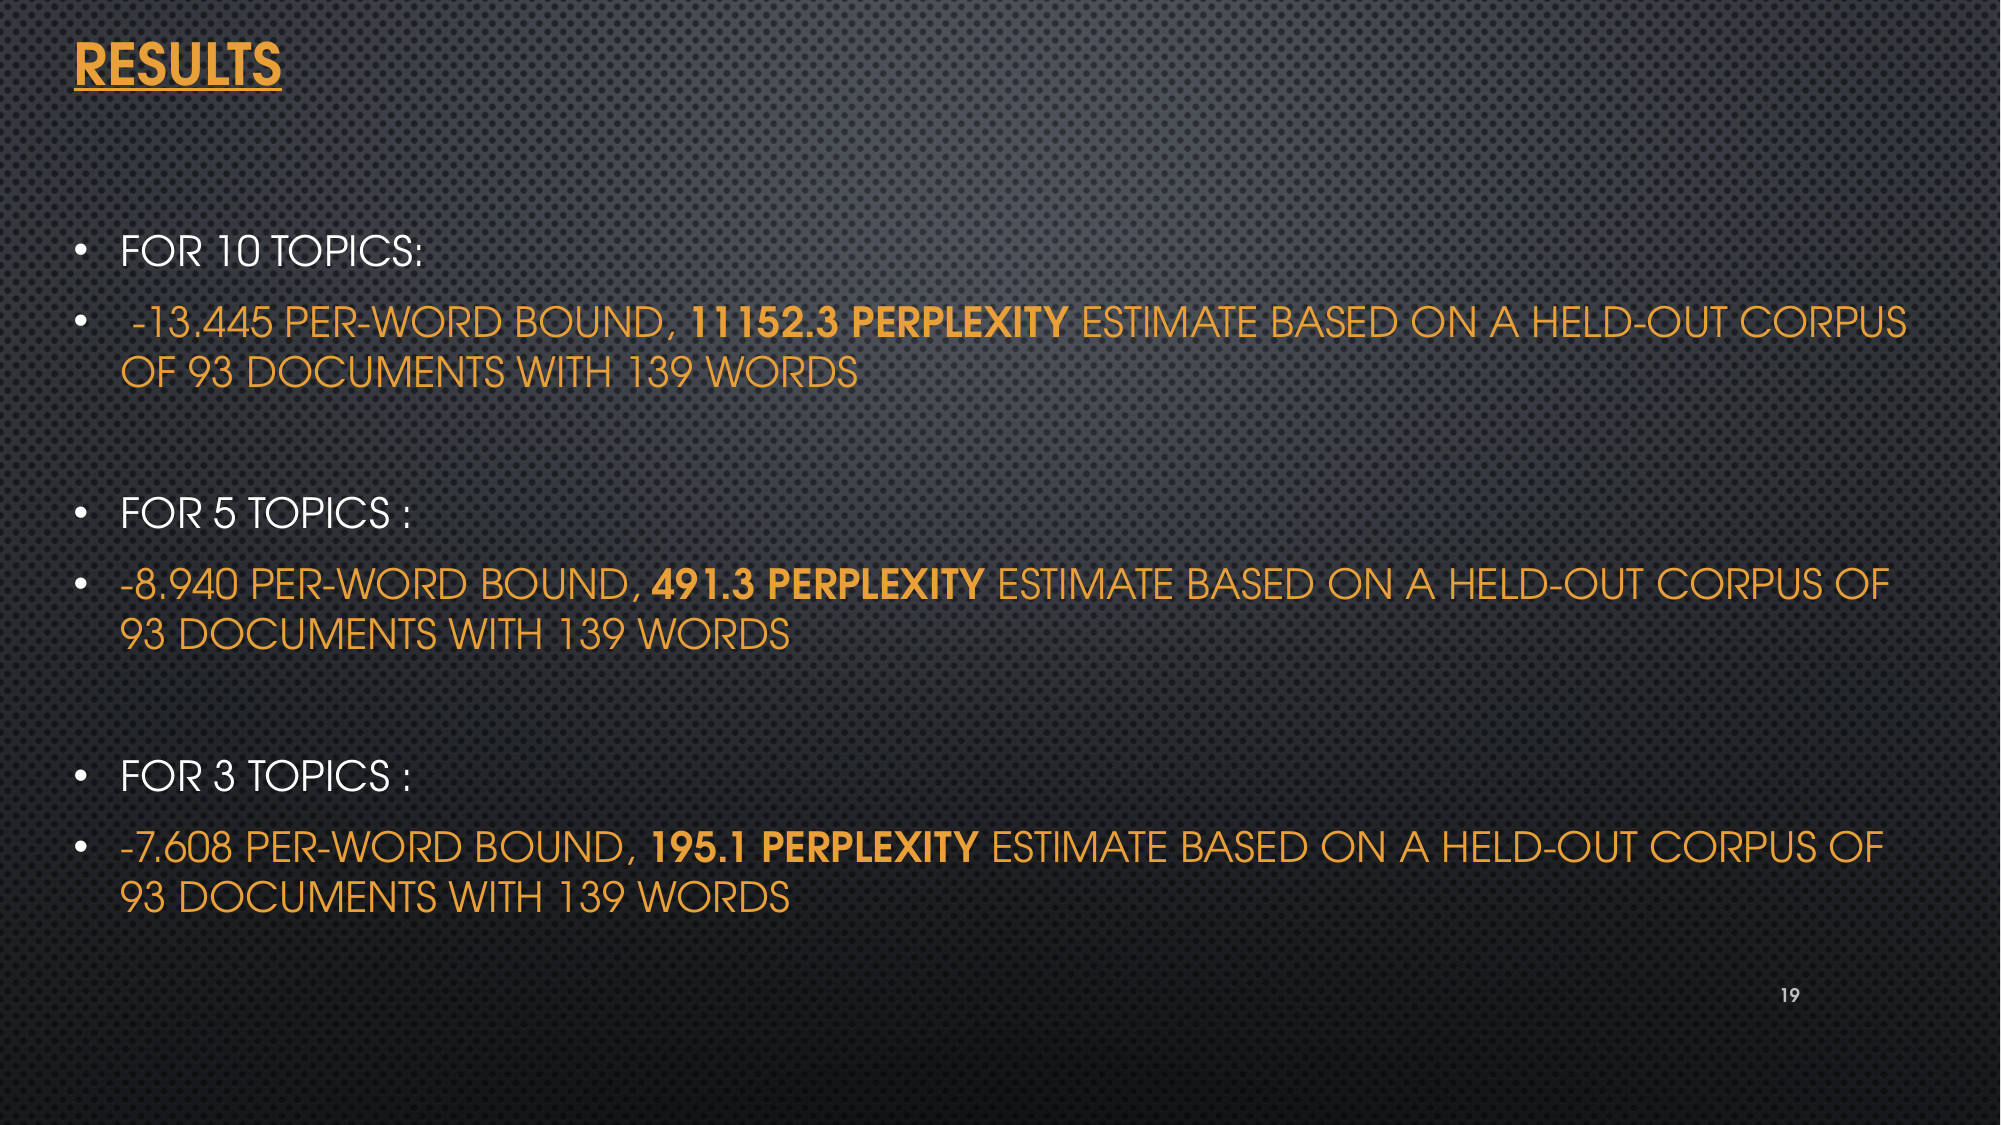

# results
For 10 topics:
 -13.445 per-word bound, 11152.3 perplexity estimate based on a held-out corpus of 93 documents with 139 words

For 5 topics :
-8.940 per-word bound, 491.3 perplexity estimate based on a held-out corpus of 93 documents with 139 words

for 3 topics :
-7.608 per-word bound, 195.1 perplexity estimate based on a held-out corpus of 93 documents with 139 words

19